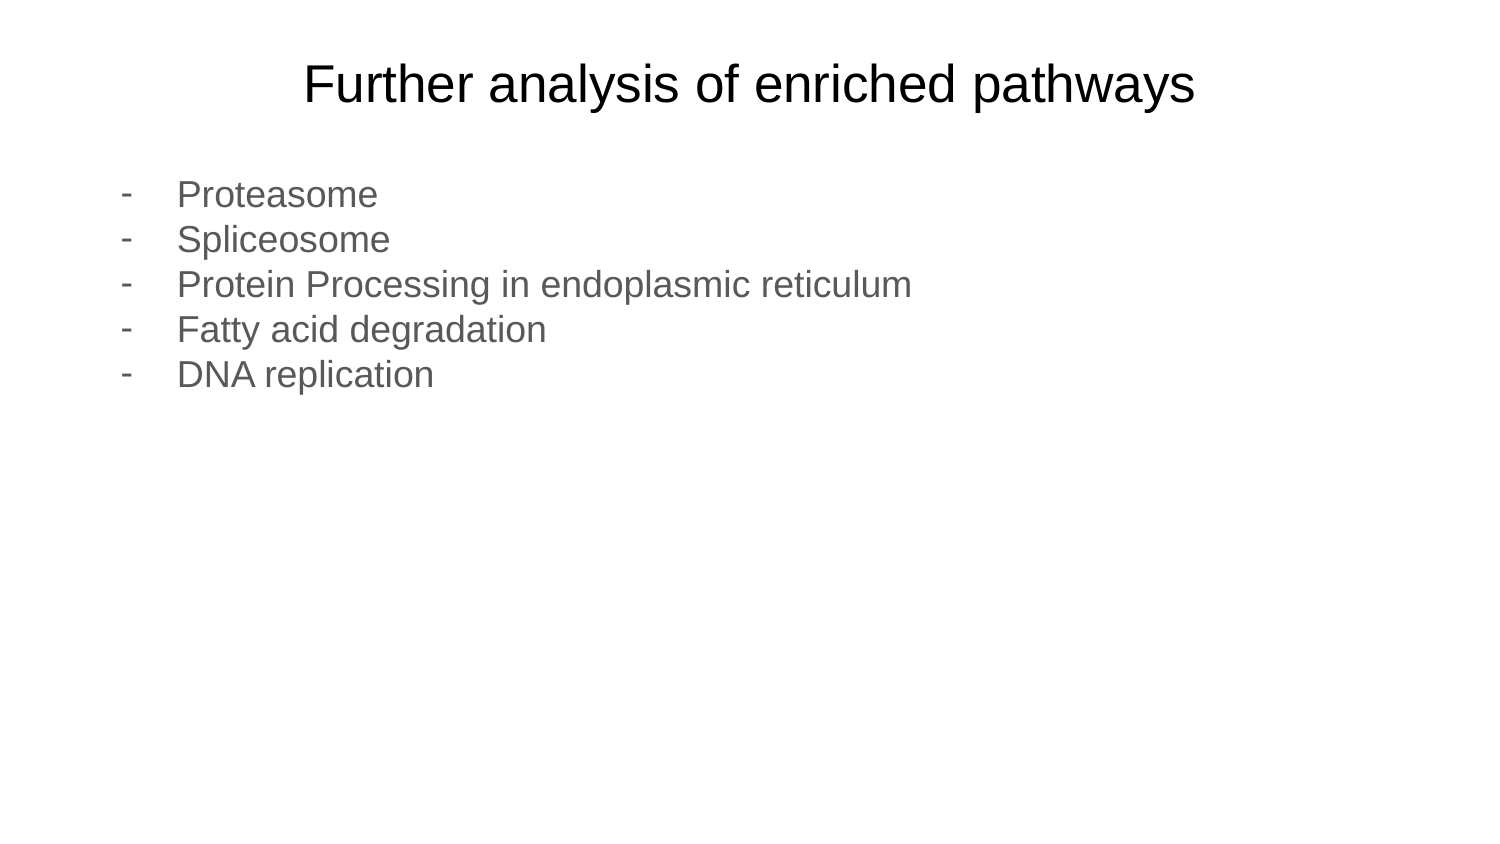

# Further analysis of enriched pathways
Proteasome
Spliceosome
Protein Processing in endoplasmic reticulum
Fatty acid degradation
DNA replication